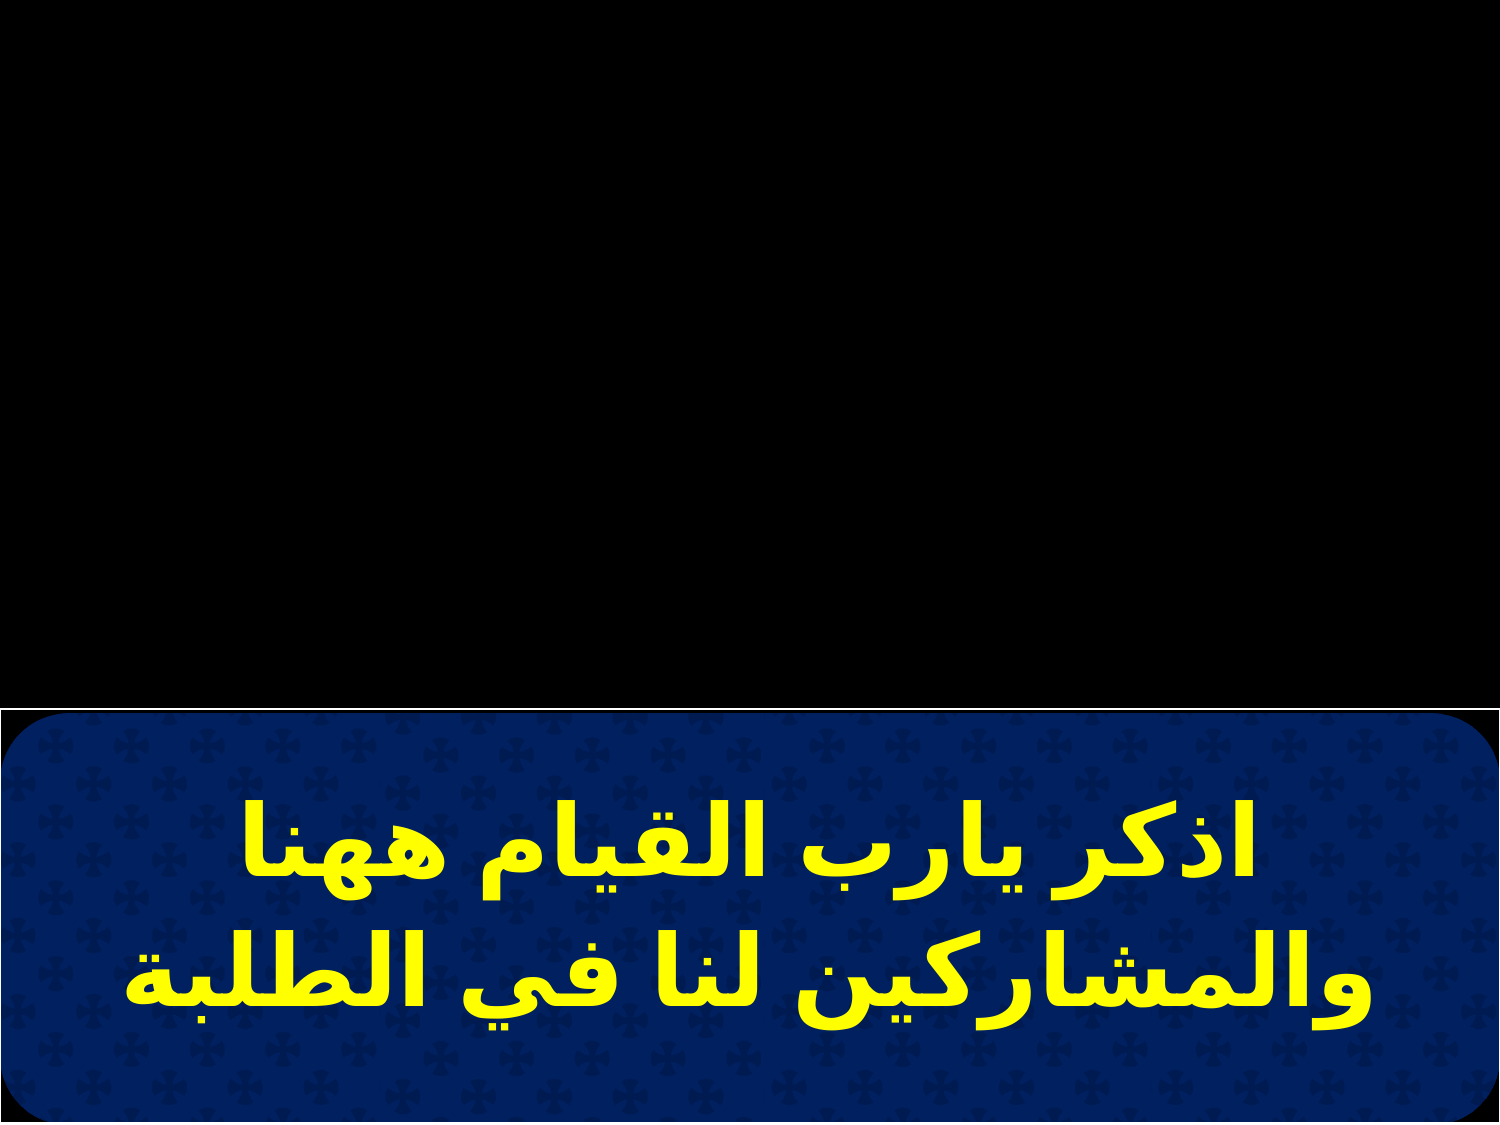

| اذكر يارب القيام ههنا والمشاركين لنا في الطلبة |
| --- |